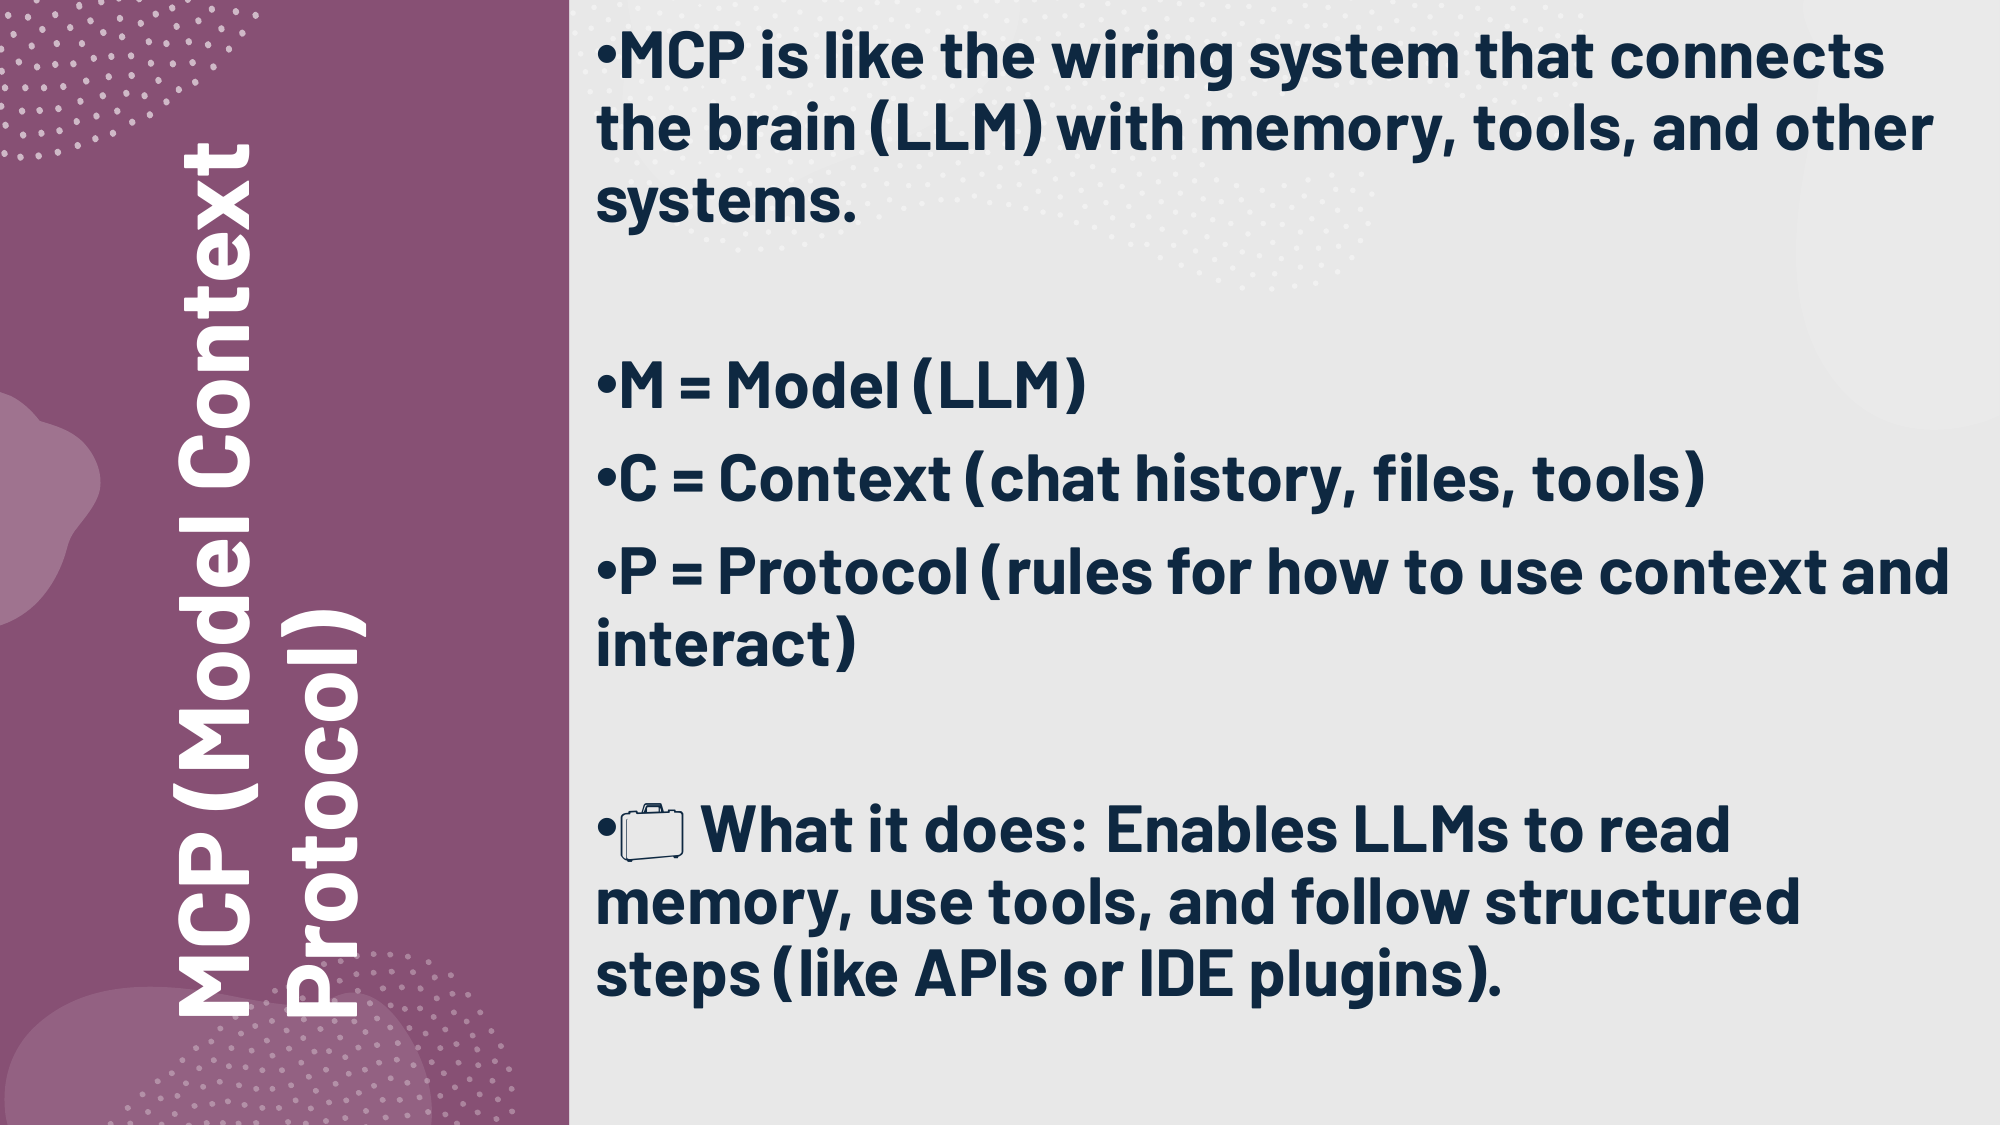

MCP is like the wiring system that connects the brain (LLM) with memory, tools, and other systems.

M = Model (LLM)
C = Context (chat history, files, tools)
P = Protocol (rules for how to use context and interact)

💼 What it does: Enables LLMs to read memory, use tools, and follow structured steps (like APIs or IDE plugins).

# MCP (Model Context Protocol)